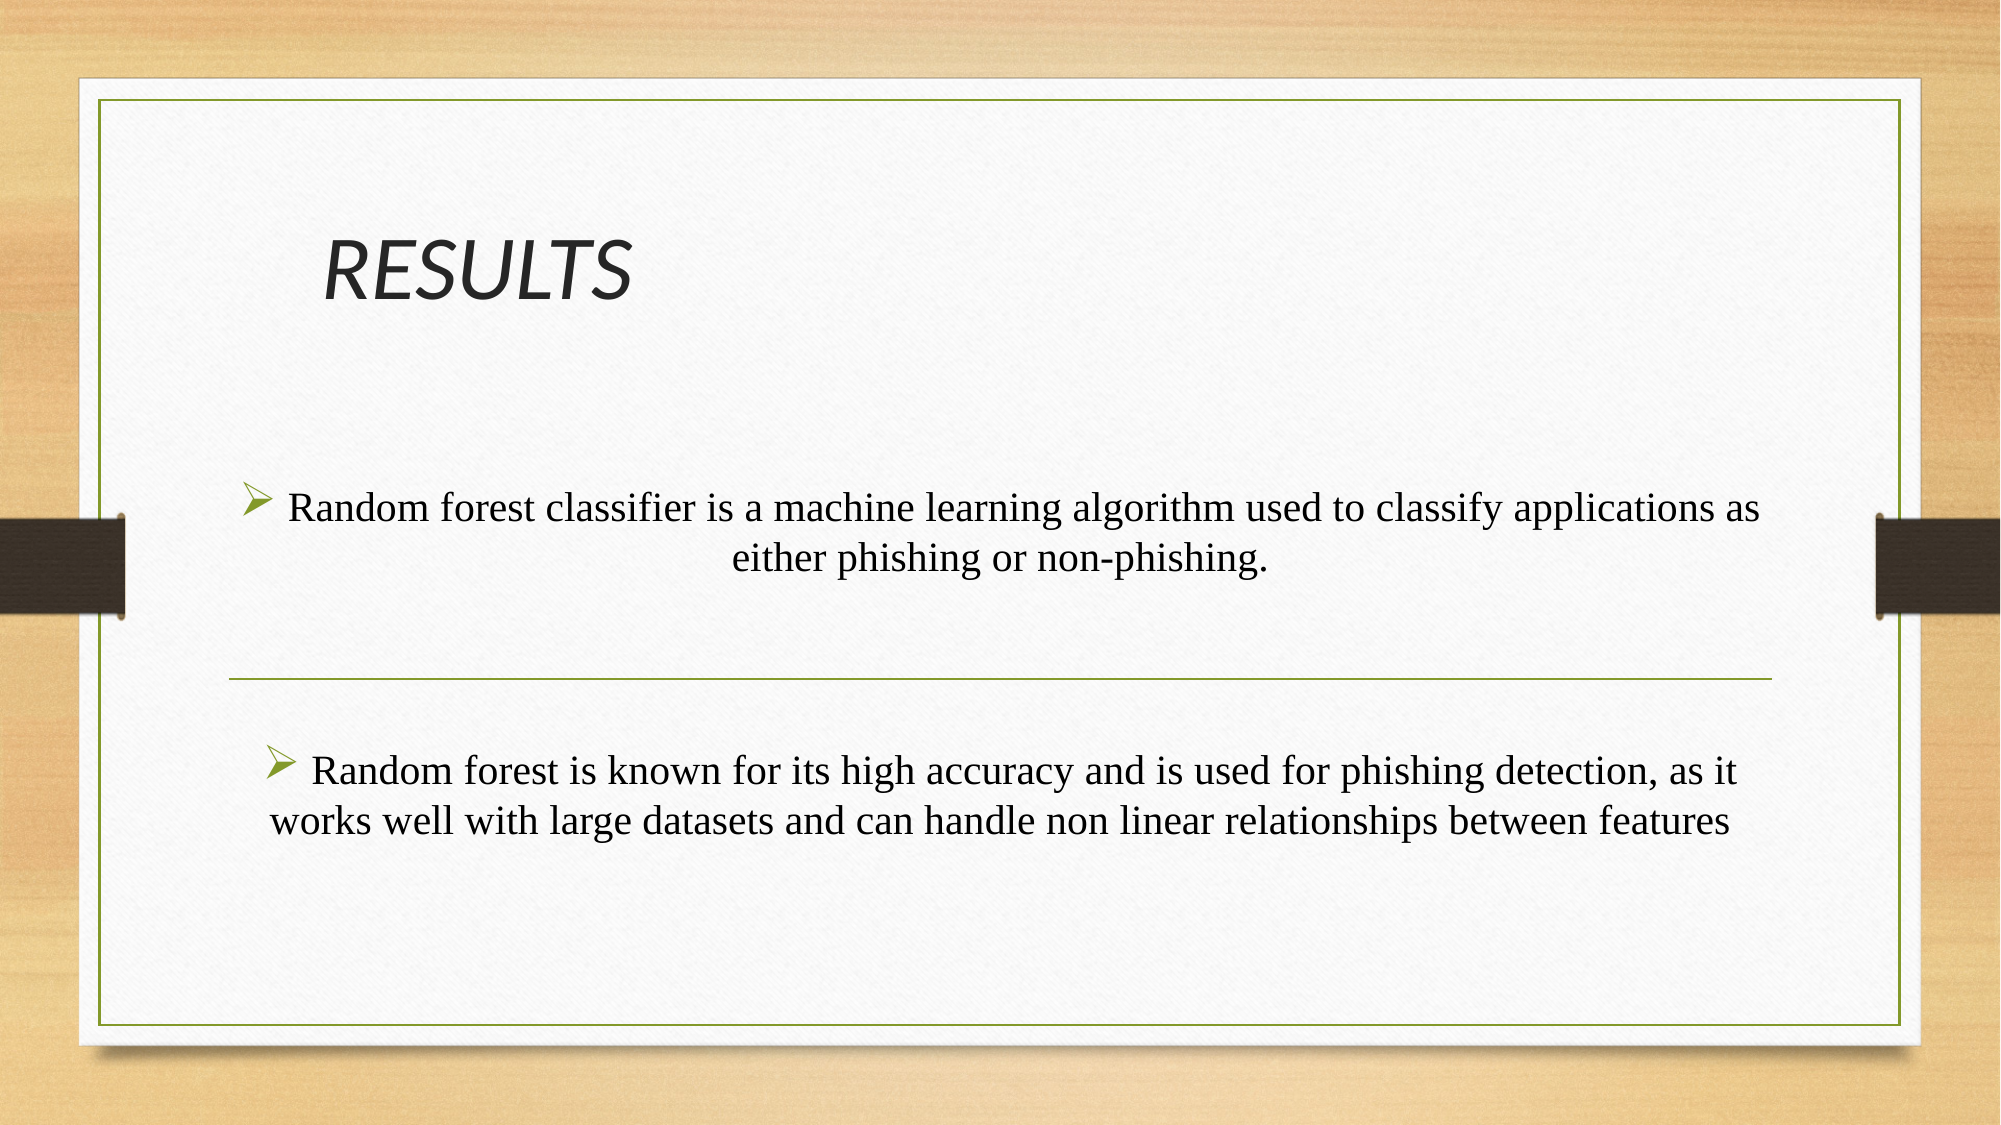

# RESULTS
 Random forest classifier is a machine learning algorithm used to classify applications as either phishing or non-phishing.

 Random forest is known for its high accuracy and is used for phishing detection, as it works well with large datasets and can handle non linear relationships between features